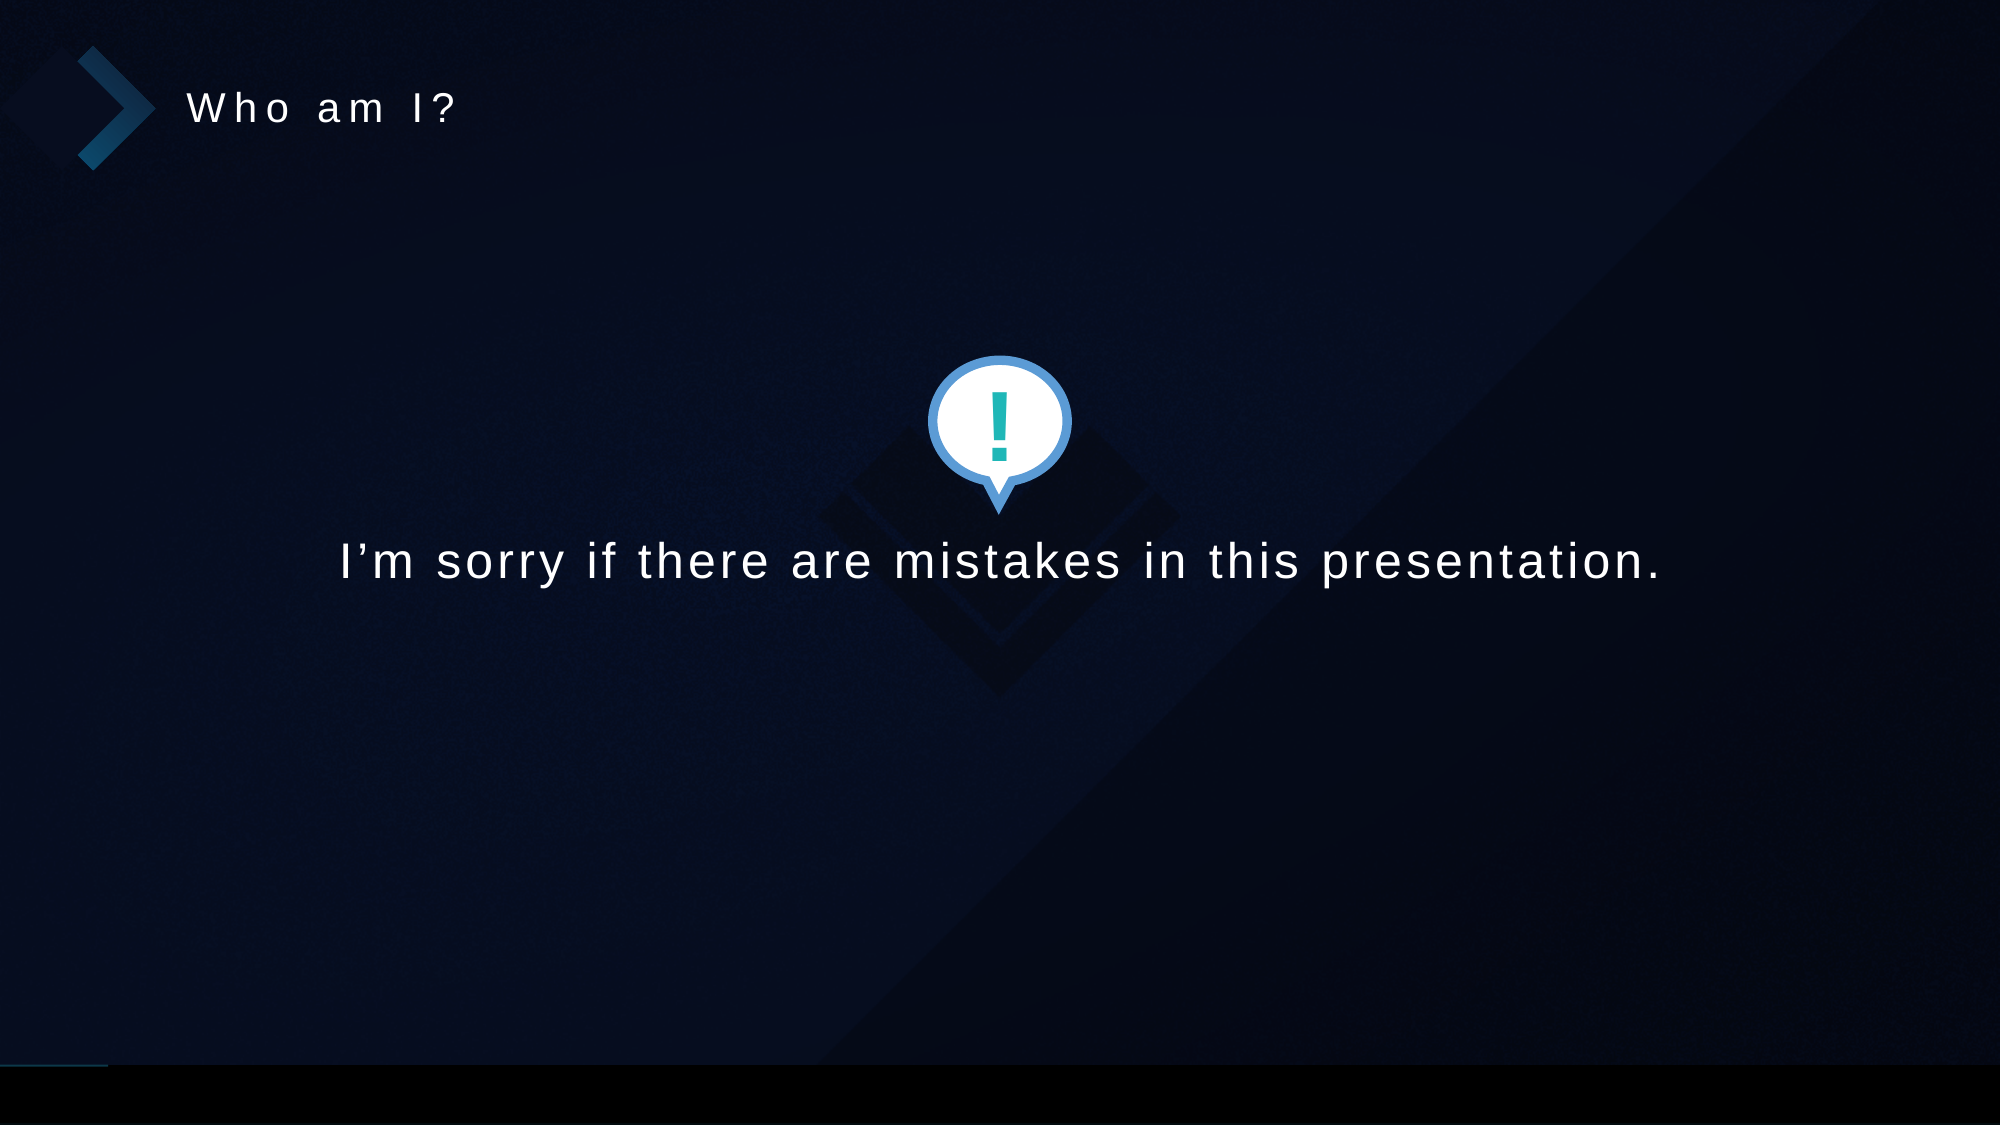

Who am I?
!
I’m sorry if there are mistakes in this presentation.